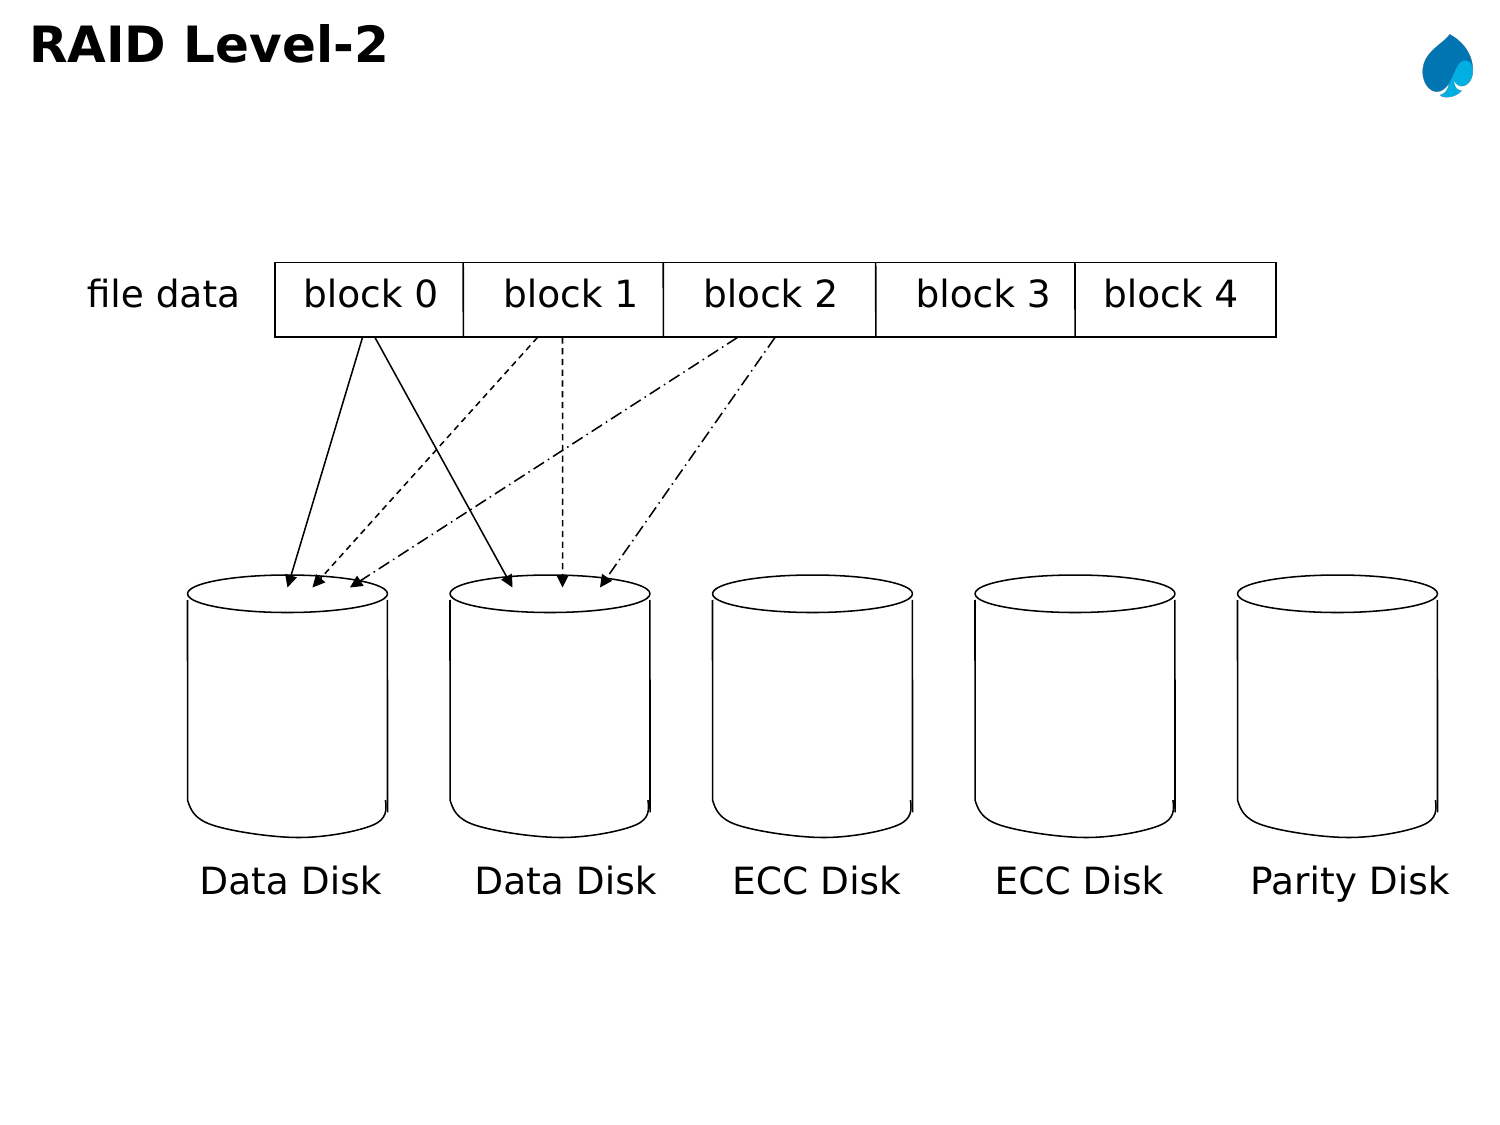

# RAID Level-2

file data

block 0
block 1
block 2
block 3

block 4

Data Disk
Data Disk
ECC Disk
ECC Disk
Parity Disk